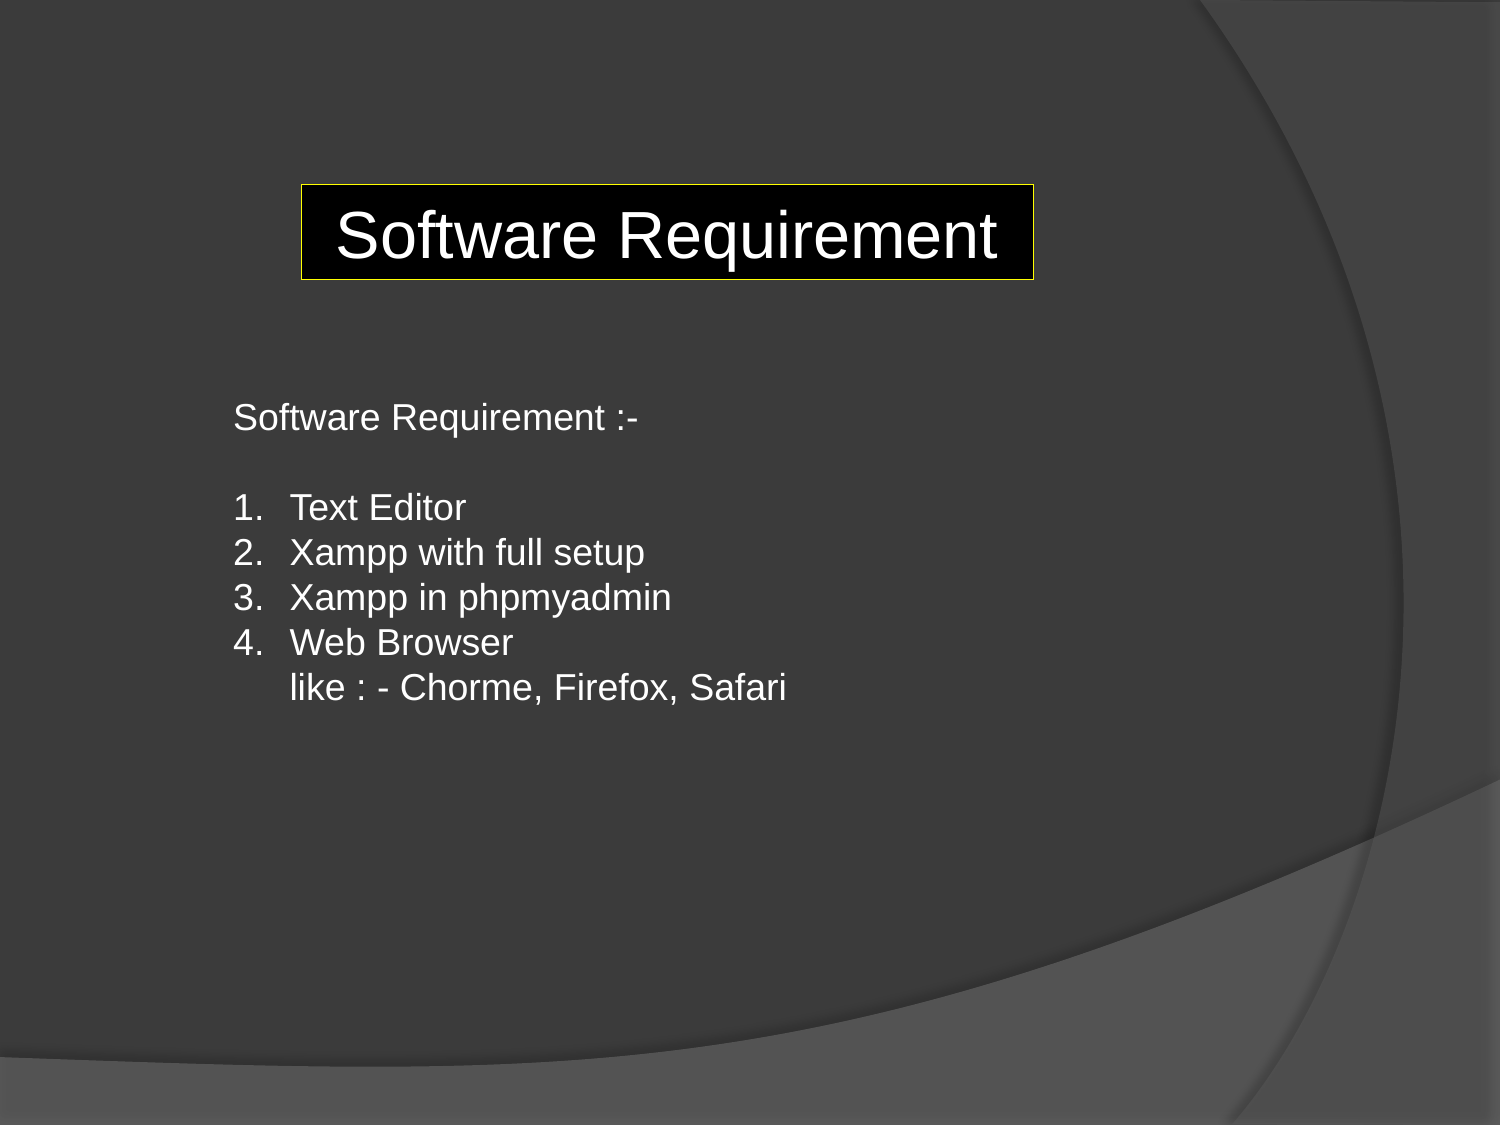

Software Requirement
Software Requirement :-

Text Editor
Xampp with full setup
Xampp in phpmyadmin
Web Browser
	like : - Chorme, Firefox, Safari